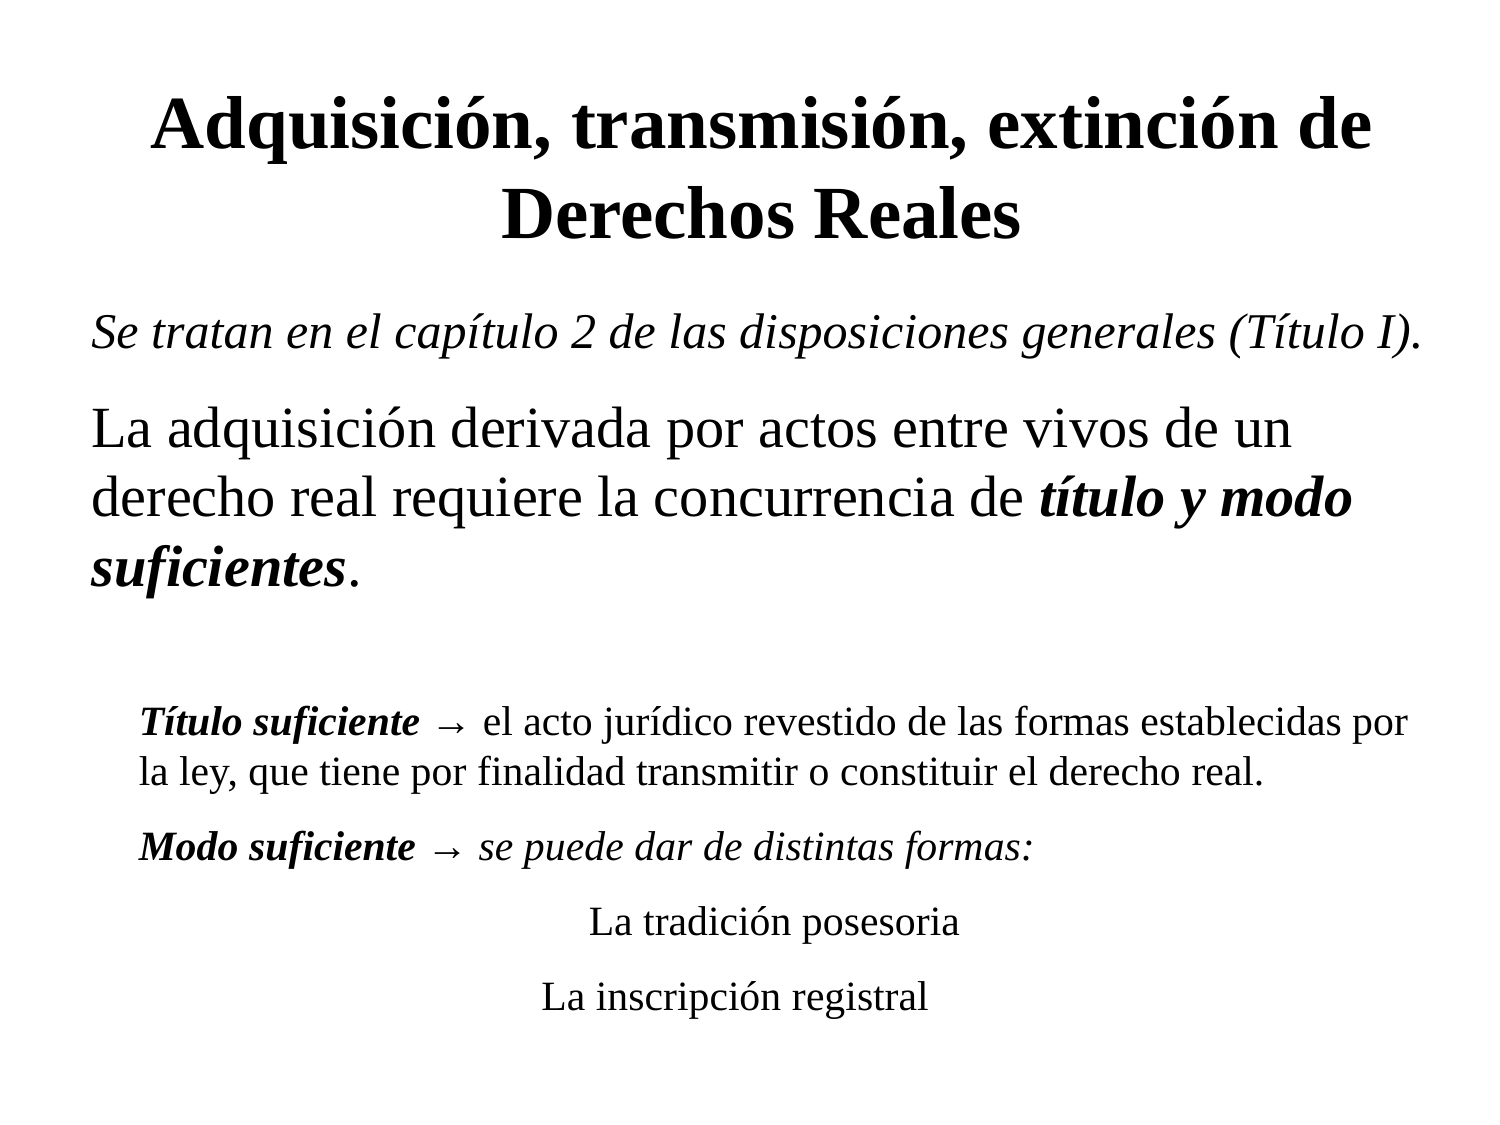

Adquisición, transmisión, extinción de Derechos Reales

Se tratan en el capítulo 2 de las disposiciones generales (Título I).

La adquisición derivada por actos entre vivos de un derecho real requiere la concurrencia de título y modo suficientes.

Título suficiente → el acto jurídico revestido de las formas establecidas por la ley, que tiene por finalidad transmitir o constituir el derecho real.

Modo suficiente → se puede dar de distintas formas:
		   	La tradición posesoria
		   	La inscripción registral